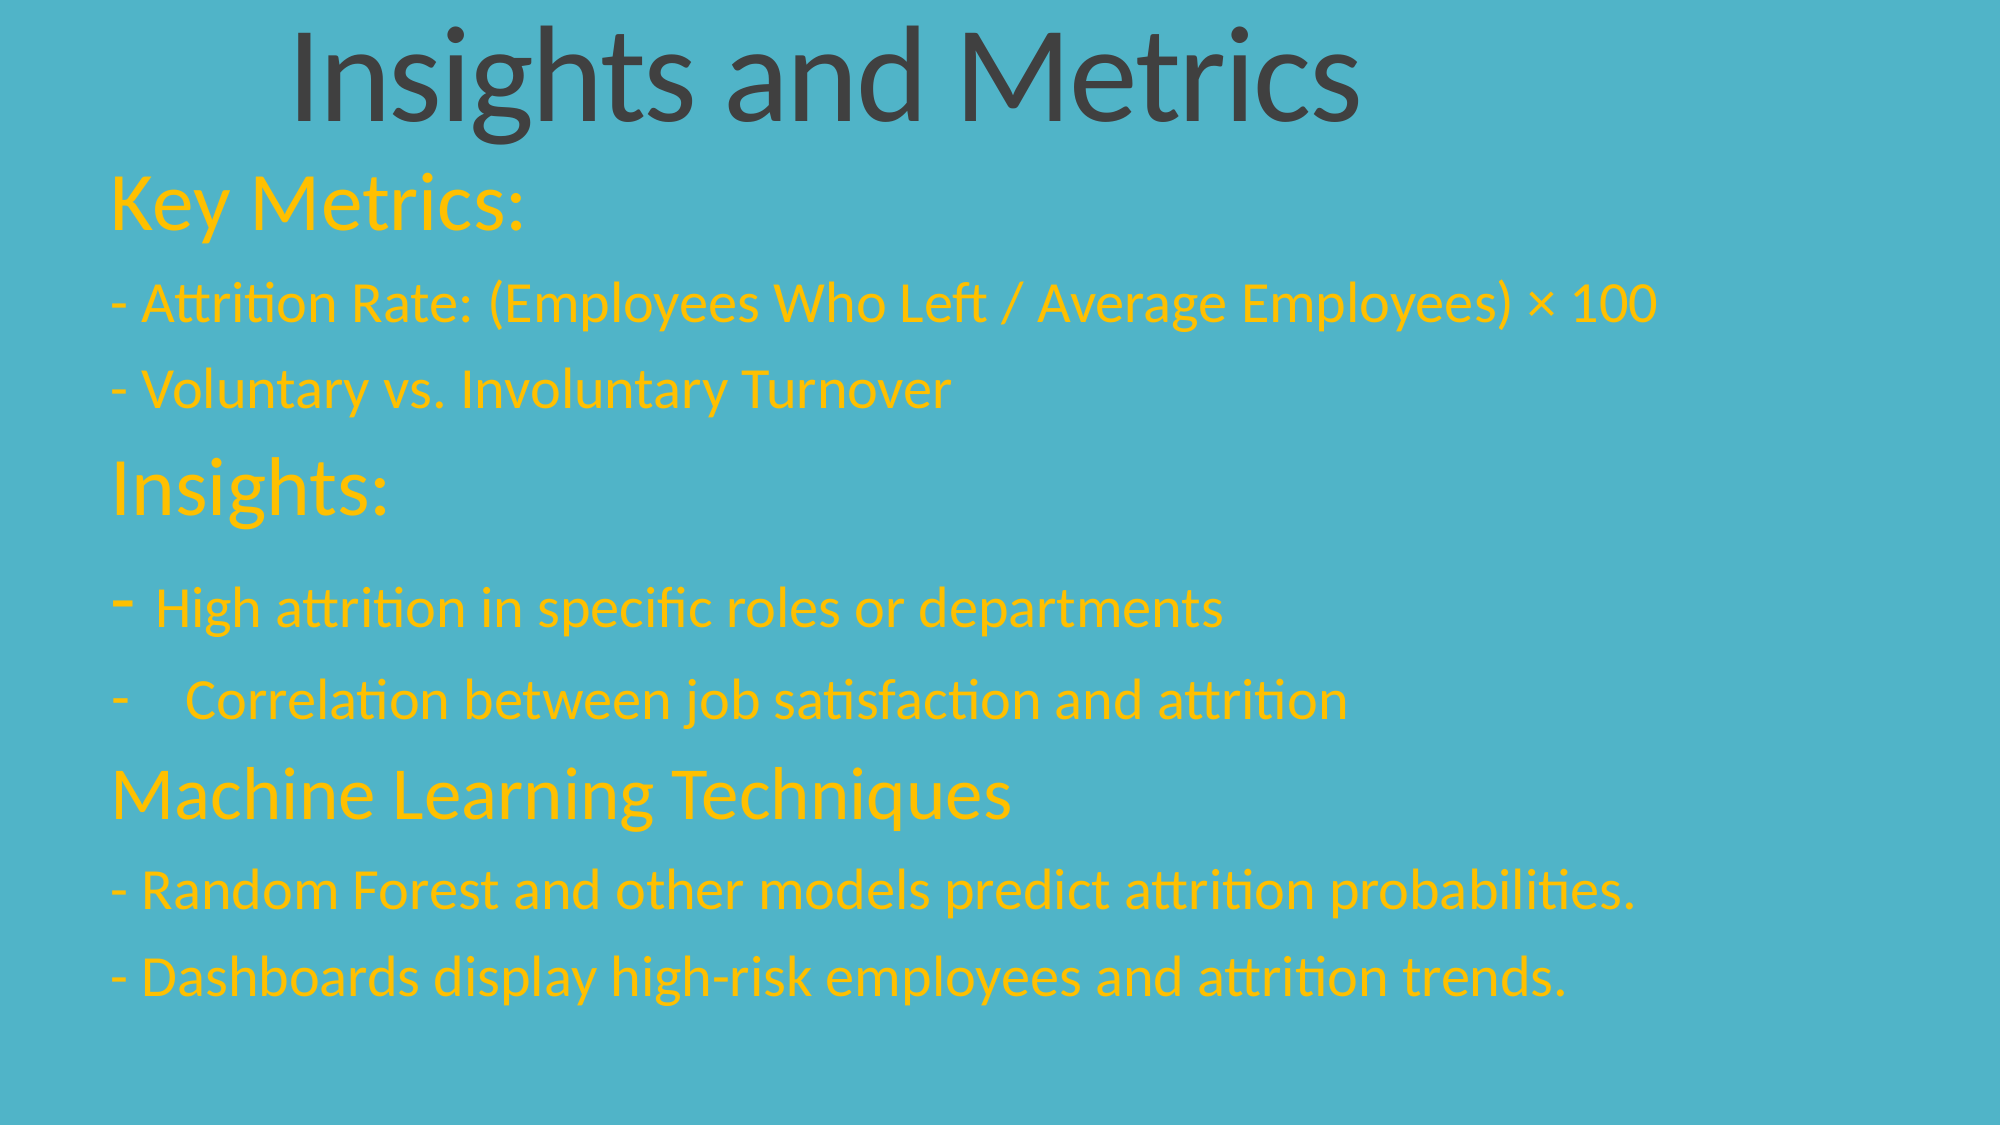

# Insights and Metrics
Key Metrics:
- Attrition Rate: (Employees Who Left / Average Employees) × 100
- Voluntary vs. Involuntary Turnover
Insights:
- High attrition in specific roles or departments
Correlation between job satisfaction and attrition
Machine Learning Techniques
- Random Forest and other models predict attrition probabilities.
- Dashboards display high-risk employees and attrition trends.